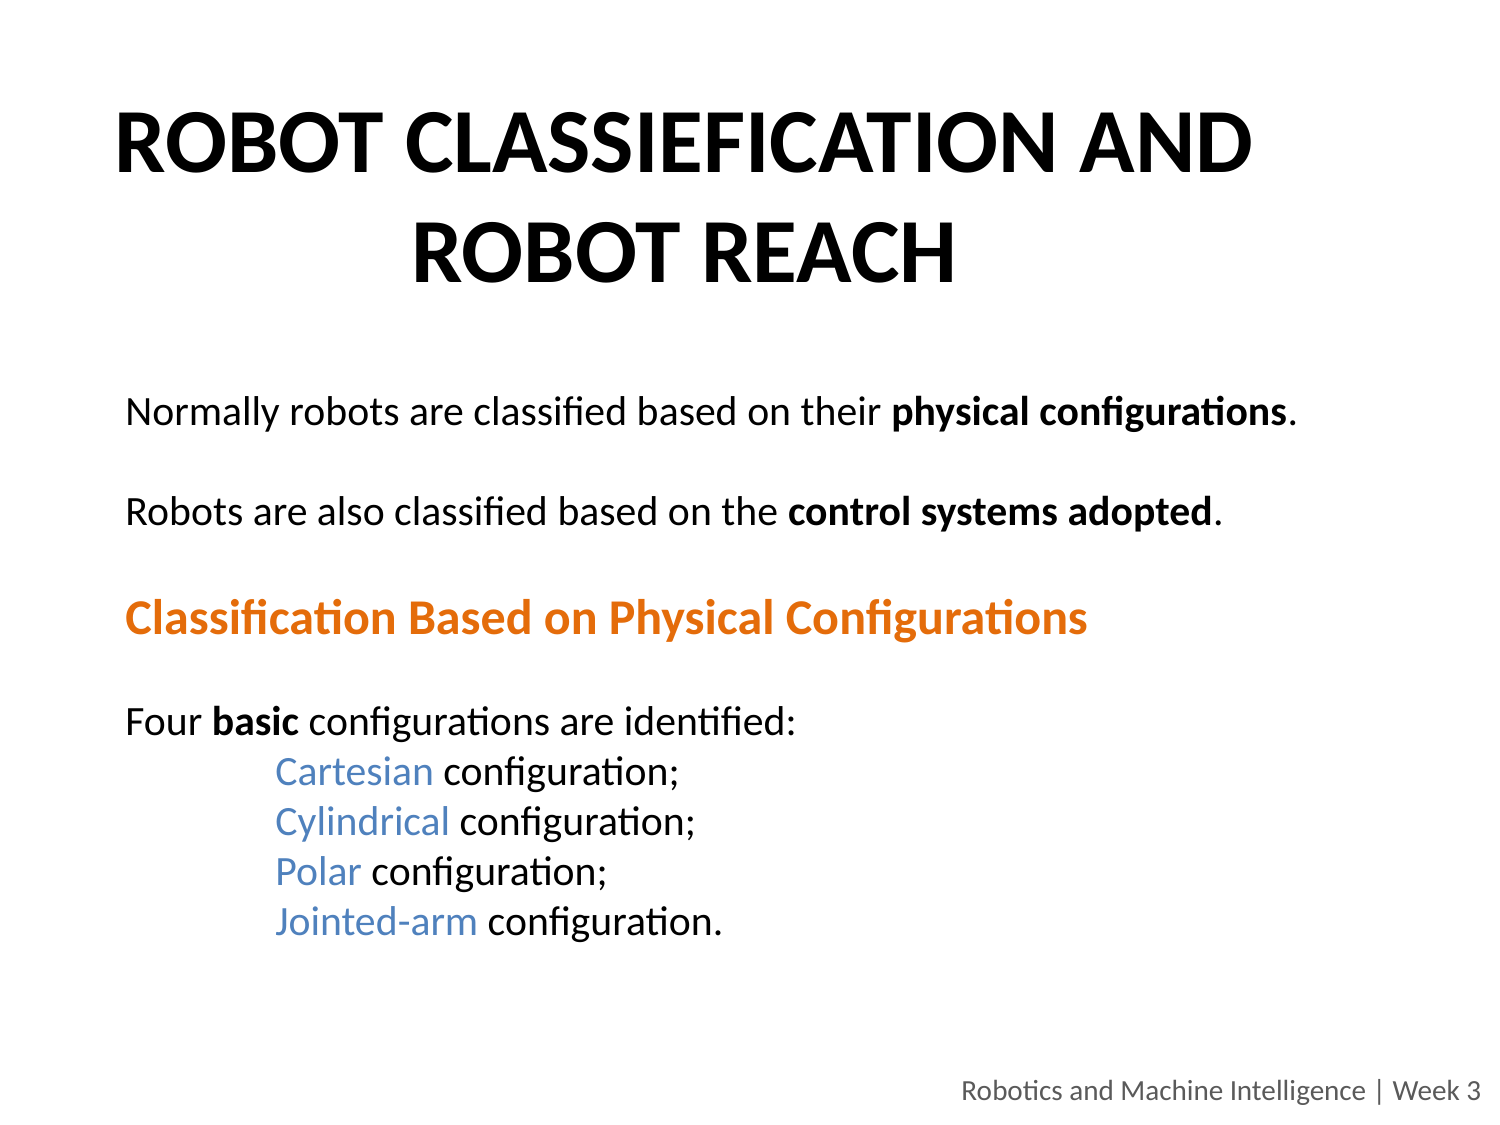

ROBOT CLASSIEFICATION AND ROBOT REACH

Normally robots are classified based on their physical configurations.

Robots are also classified based on the control systems adopted.

Classification Based on Physical Configurations

Four basic configurations are identified:
Cartesian configuration;
Cylindrical configuration;
Polar configuration;
Jointed-arm configuration.
Robotics and Machine Intelligence | Week 3